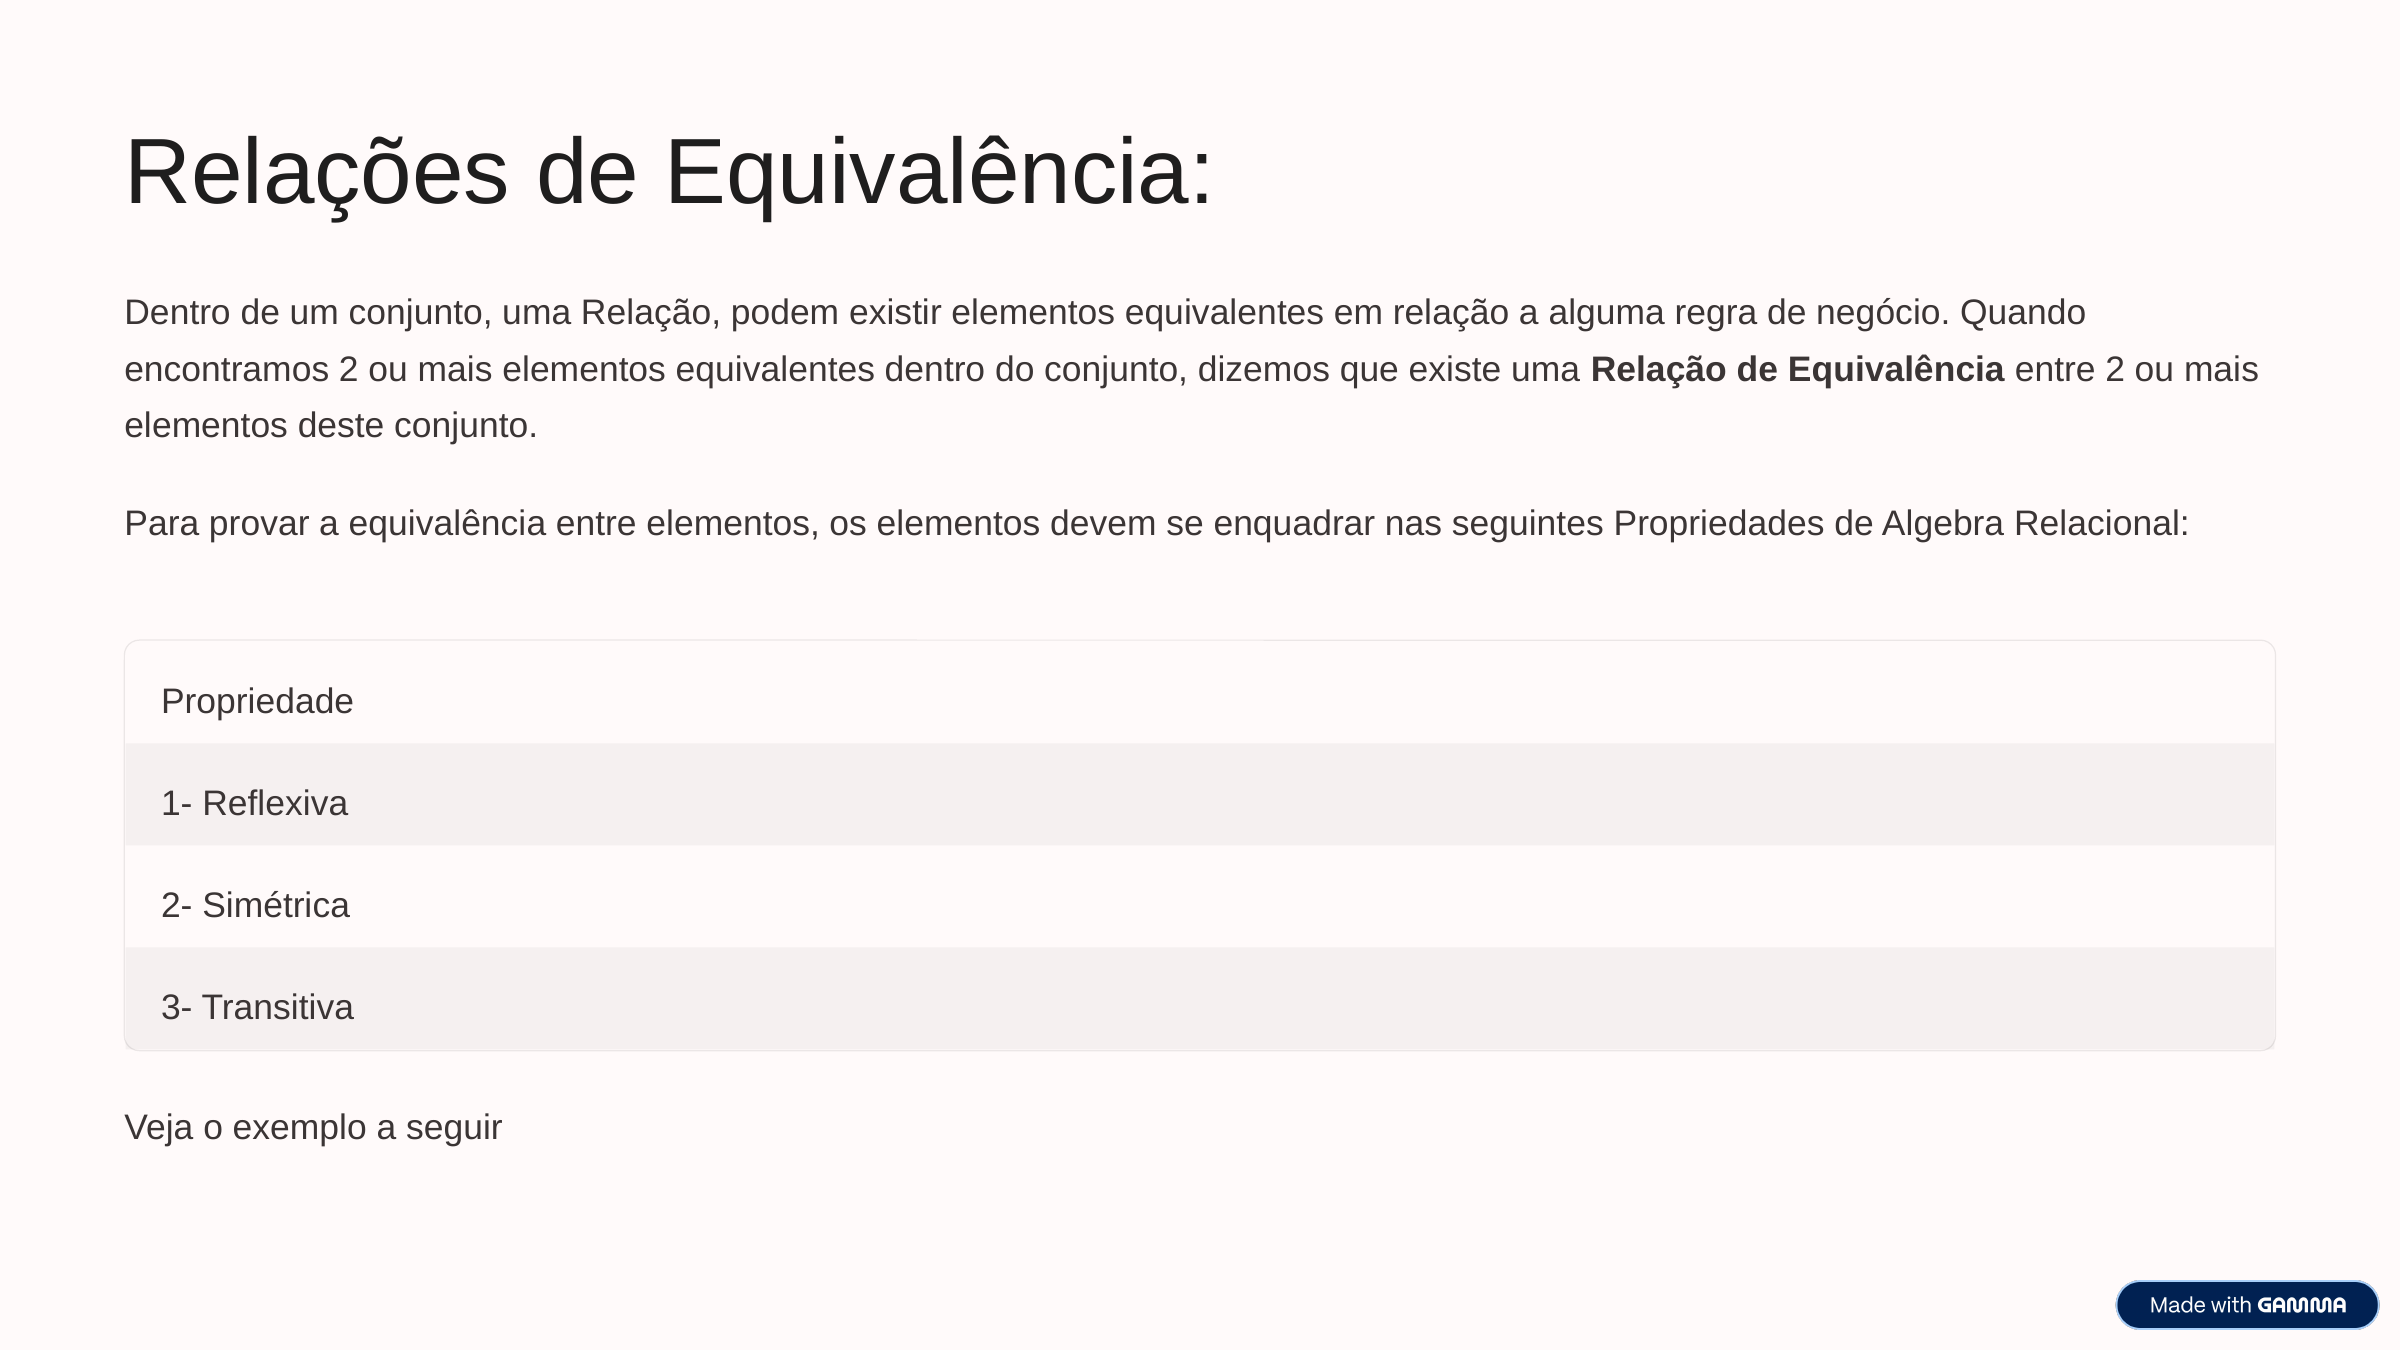

Relações de Equivalência:
Dentro de um conjunto, uma Relação, podem existir elementos equivalentes em relação a alguma regra de negócio. Quando encontramos 2 ou mais elementos equivalentes dentro do conjunto, dizemos que existe uma Relação de Equivalência entre 2 ou mais elementos deste conjunto.
Para provar a equivalência entre elementos, os elementos devem se enquadrar nas seguintes Propriedades de Algebra Relacional:

Propriedade

1- Reflexiva

2- Simétrica

3- Transitiva
Veja o exemplo a seguir